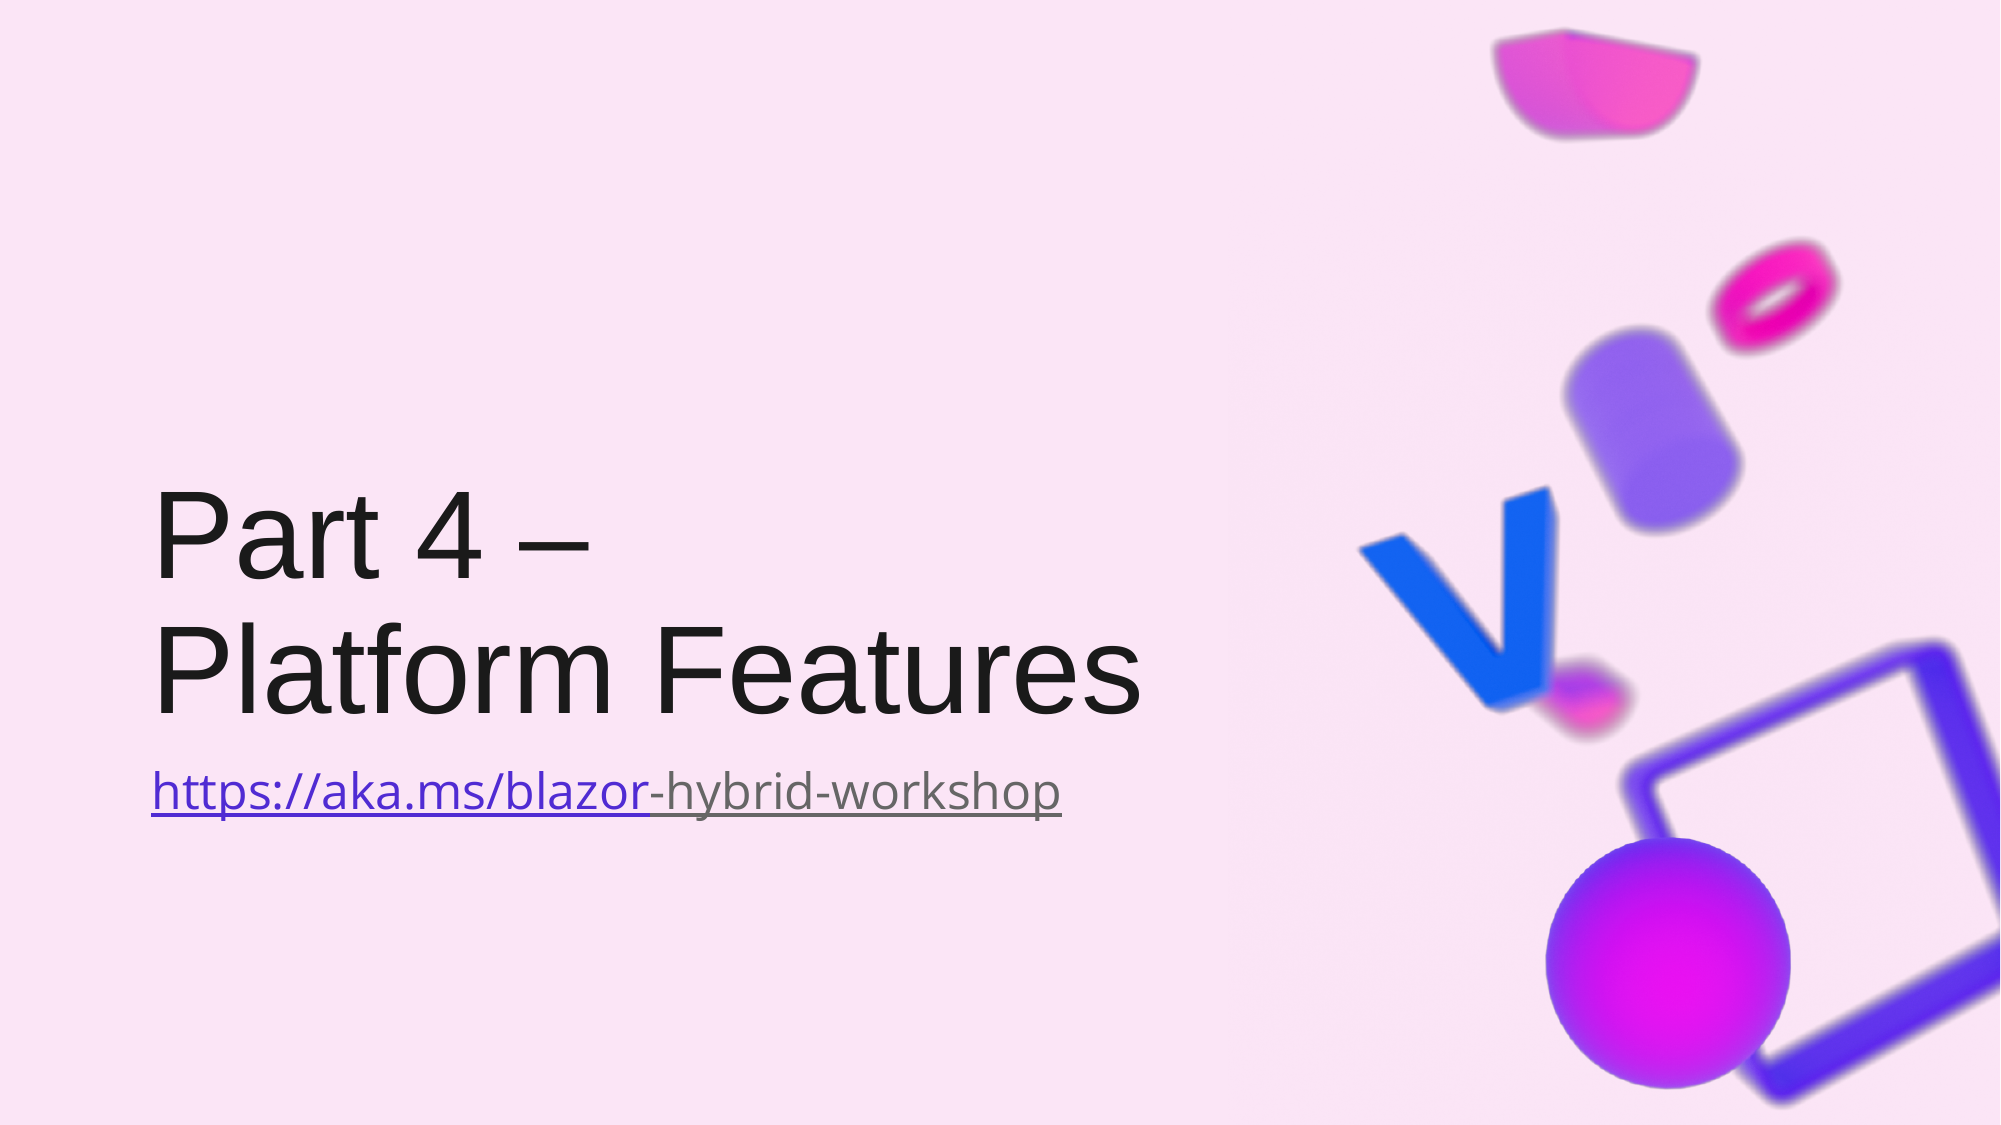

# Part 4 – Platform Features
https://aka.ms/blazor-hybrid-workshop